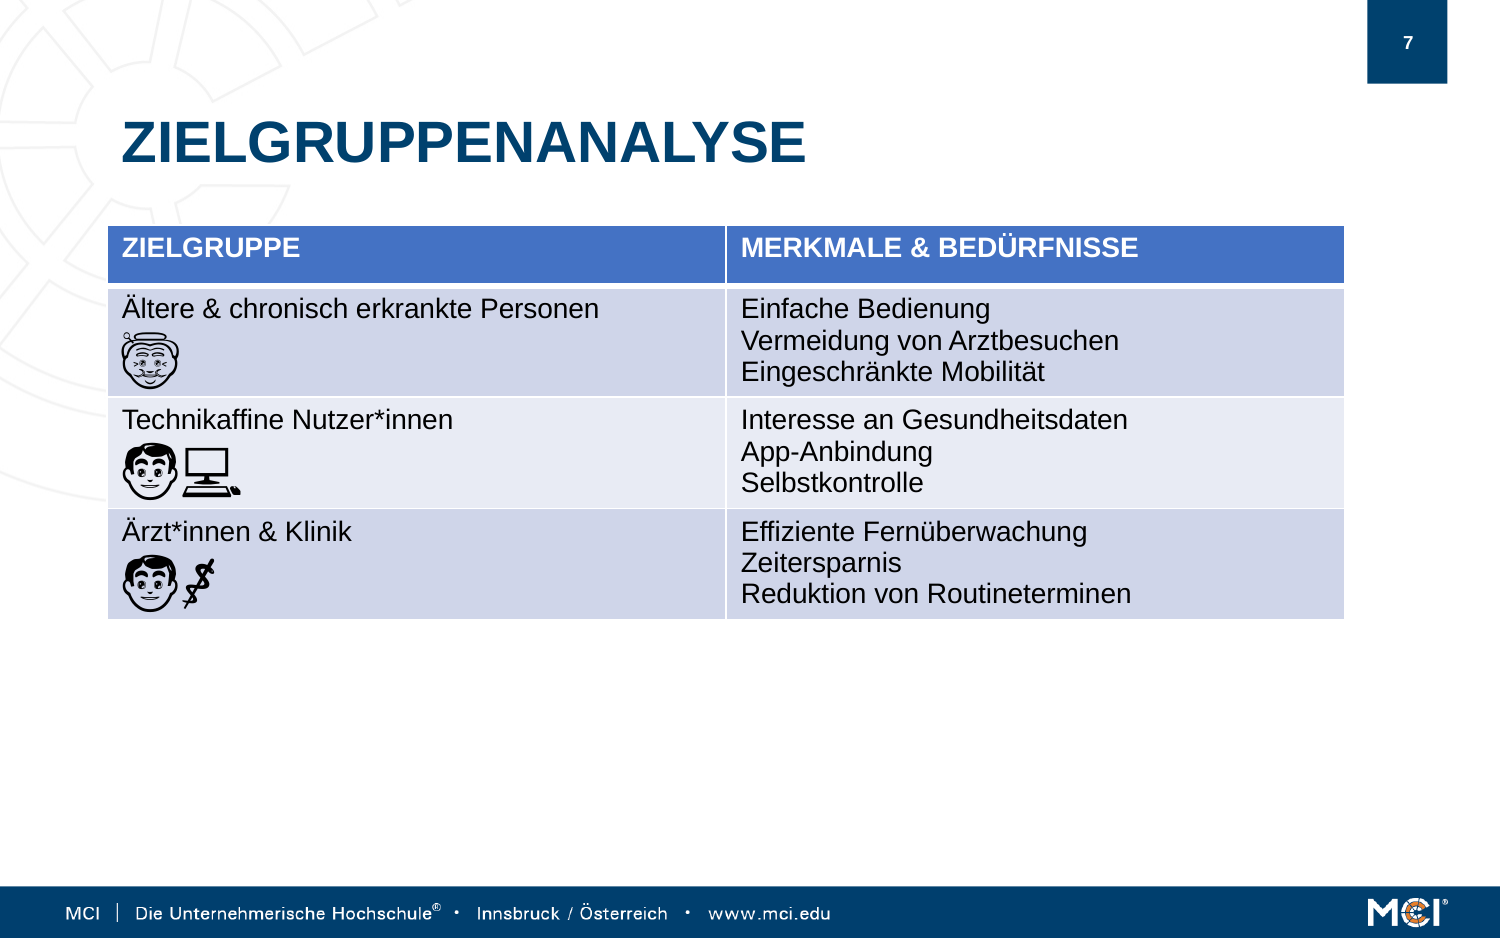

# ZIELGRUPPENANALYSE
| ZIELGRUPPE | MERKMALE & BEDÜRFNISSE |
| --- | --- |
| Ältere & chronisch erkrankte Personen 👵 | Einfache Bedienung Vermeidung von Arztbesuchen Eingeschränkte Mobilität |
| Technikaffine Nutzer\*innen 👨‍💻 | Interesse an Gesundheitsdaten App-Anbindung Selbstkontrolle |
| Ärzt\*innen & Klinik 👨‍⚕️ | Effiziente Fernüberwachung Zeitersparnis Reduktion von Routineterminen |